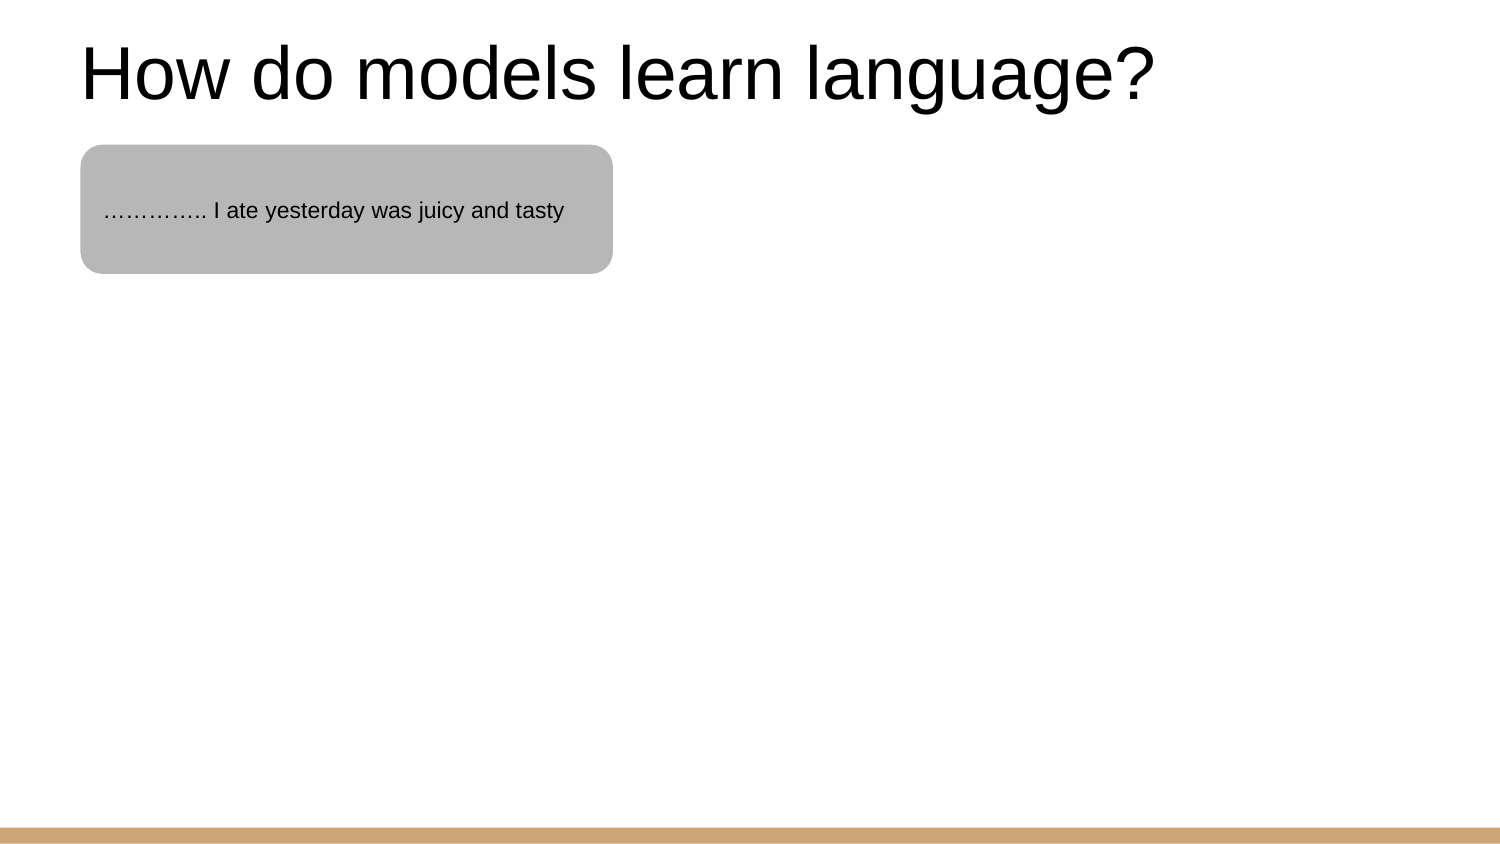

# How do models learn language?
………….. I ate yesterday was juicy and tasty